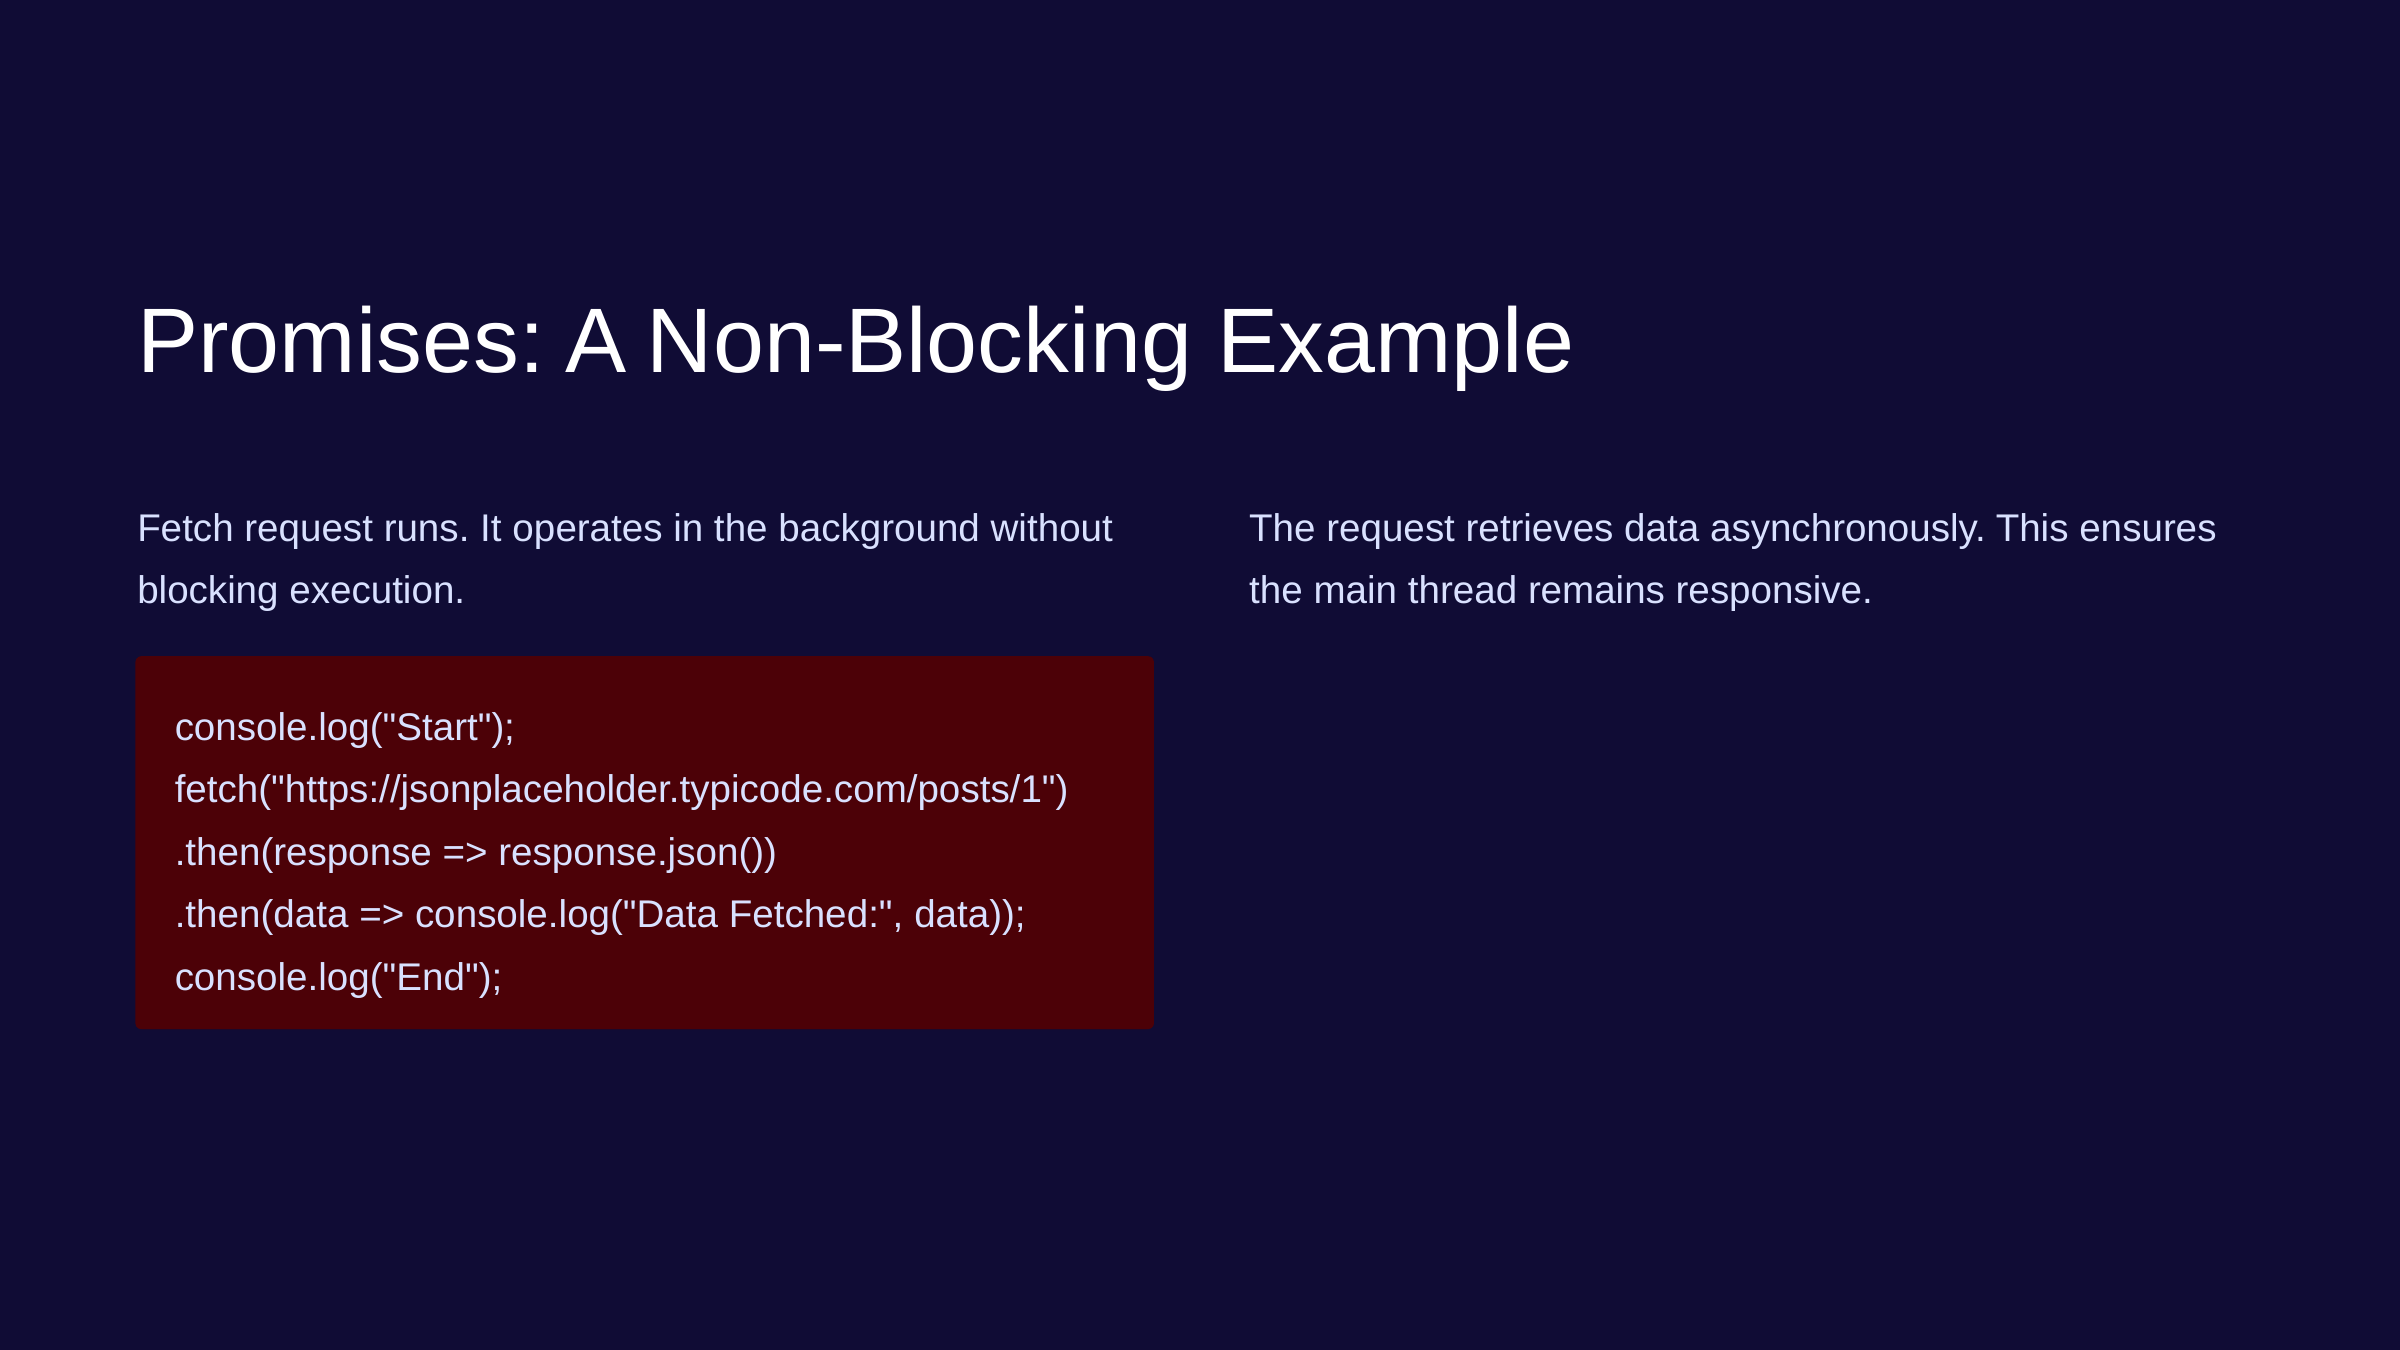

Promises: A Non-Blocking Example
Fetch request runs. It operates in the background without blocking execution.
The request retrieves data asynchronously. This ensures the main thread remains responsive.

console.log("Start");
fetch("https://jsonplaceholder.typicode.com/posts/1")
.then(response => response.json())
.then(data => console.log("Data Fetched:", data));
console.log("End");